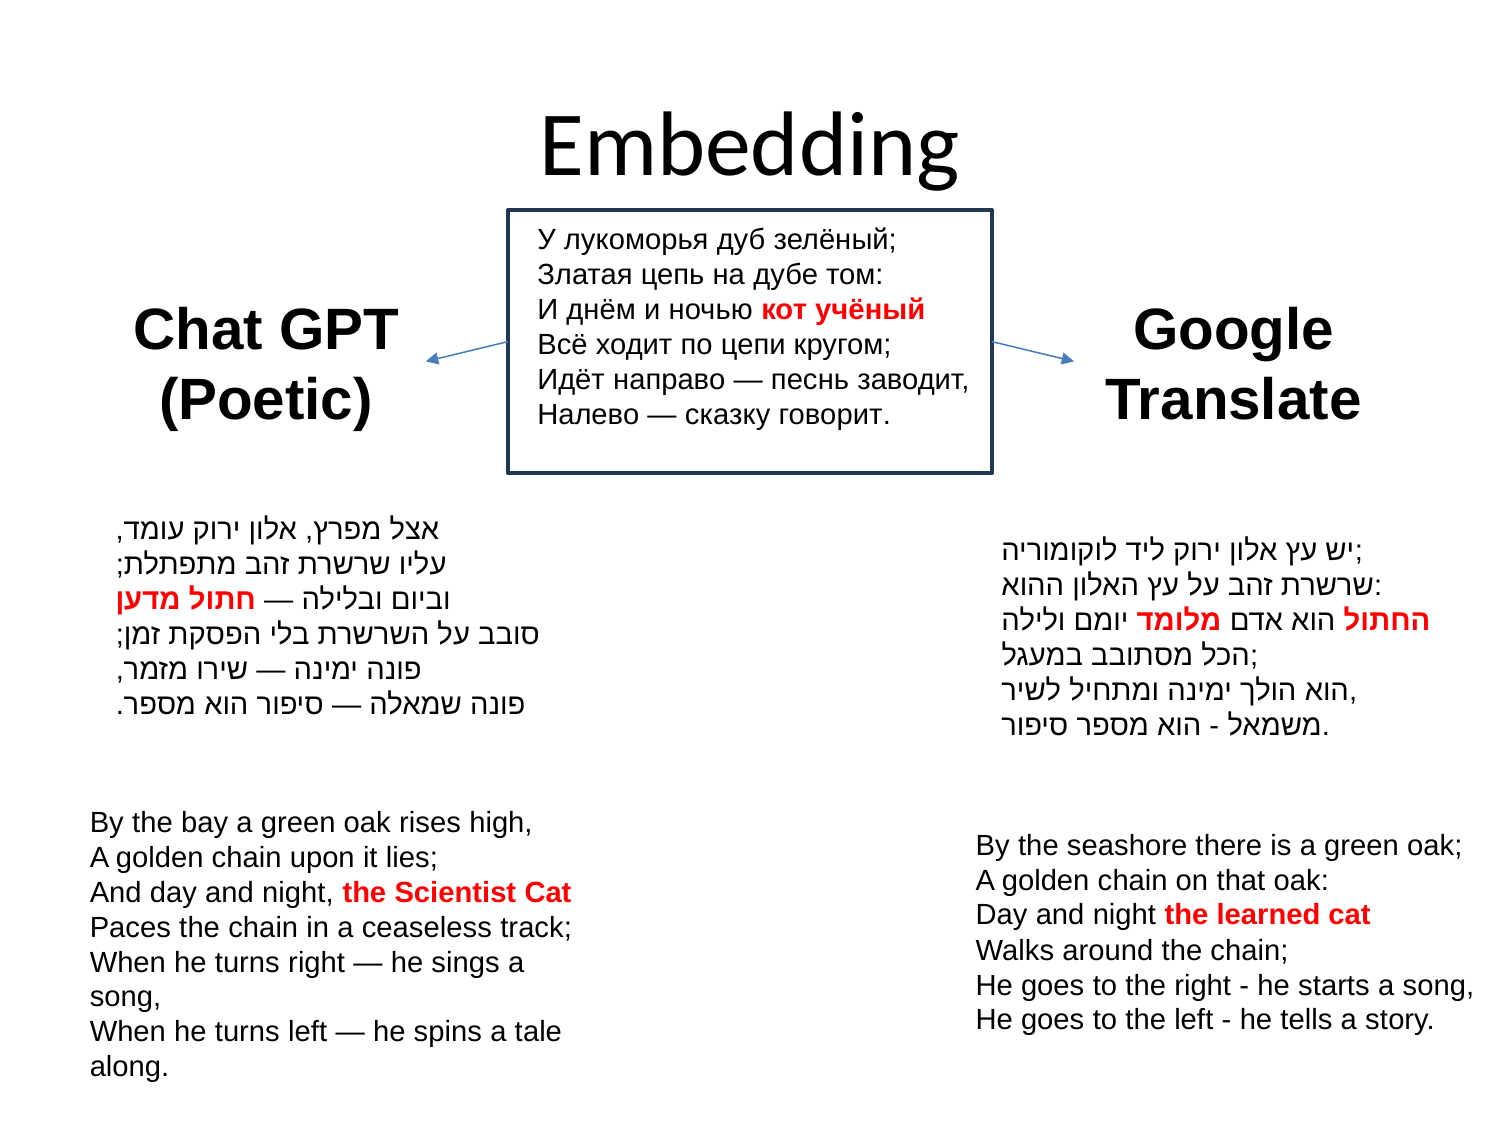

# Embedding

У лукоморья дуб зелёный;
Златая цепь на дубе том:
И днём и ночью кот учёный
Всё ходит по цепи кругом;
Идёт направо — песнь заводит,
Налево — сказку говорит.
Chat GPT (Poetic)
Google
Translate
אצל מפרץ, אלון ירוק עומד,
עליו שרשרת זהב מתפתלת;
וביום ובלילה — חתול מדען
סובב על השרשרת בלי הפסקת זמן;
פונה ימינה — שירו מזמר,
פונה שמאלה — סיפור הוא מספר.

יש עץ אלון ירוק ליד לוקומוריה;
שרשרת זהב על עץ האלון ההוא:
החתול הוא אדם מלומד יומם ולילה
הכל מסתובב במעגל;
הוא הולך ימינה ומתחיל לשיר,
משמאל - הוא מספר סיפור.
By the bay a green oak rises high,
A golden chain upon it lies;
And day and night, the Scientist Cat
Paces the chain in a ceaseless track;
When he turns right — he sings a song,
When he turns left — he spins a tale along.
By the seashore there is a green oak;
A golden chain on that oak:
Day and night the learned cat
Walks around the chain;
He goes to the right - he starts a song,
He goes to the left - he tells a story.